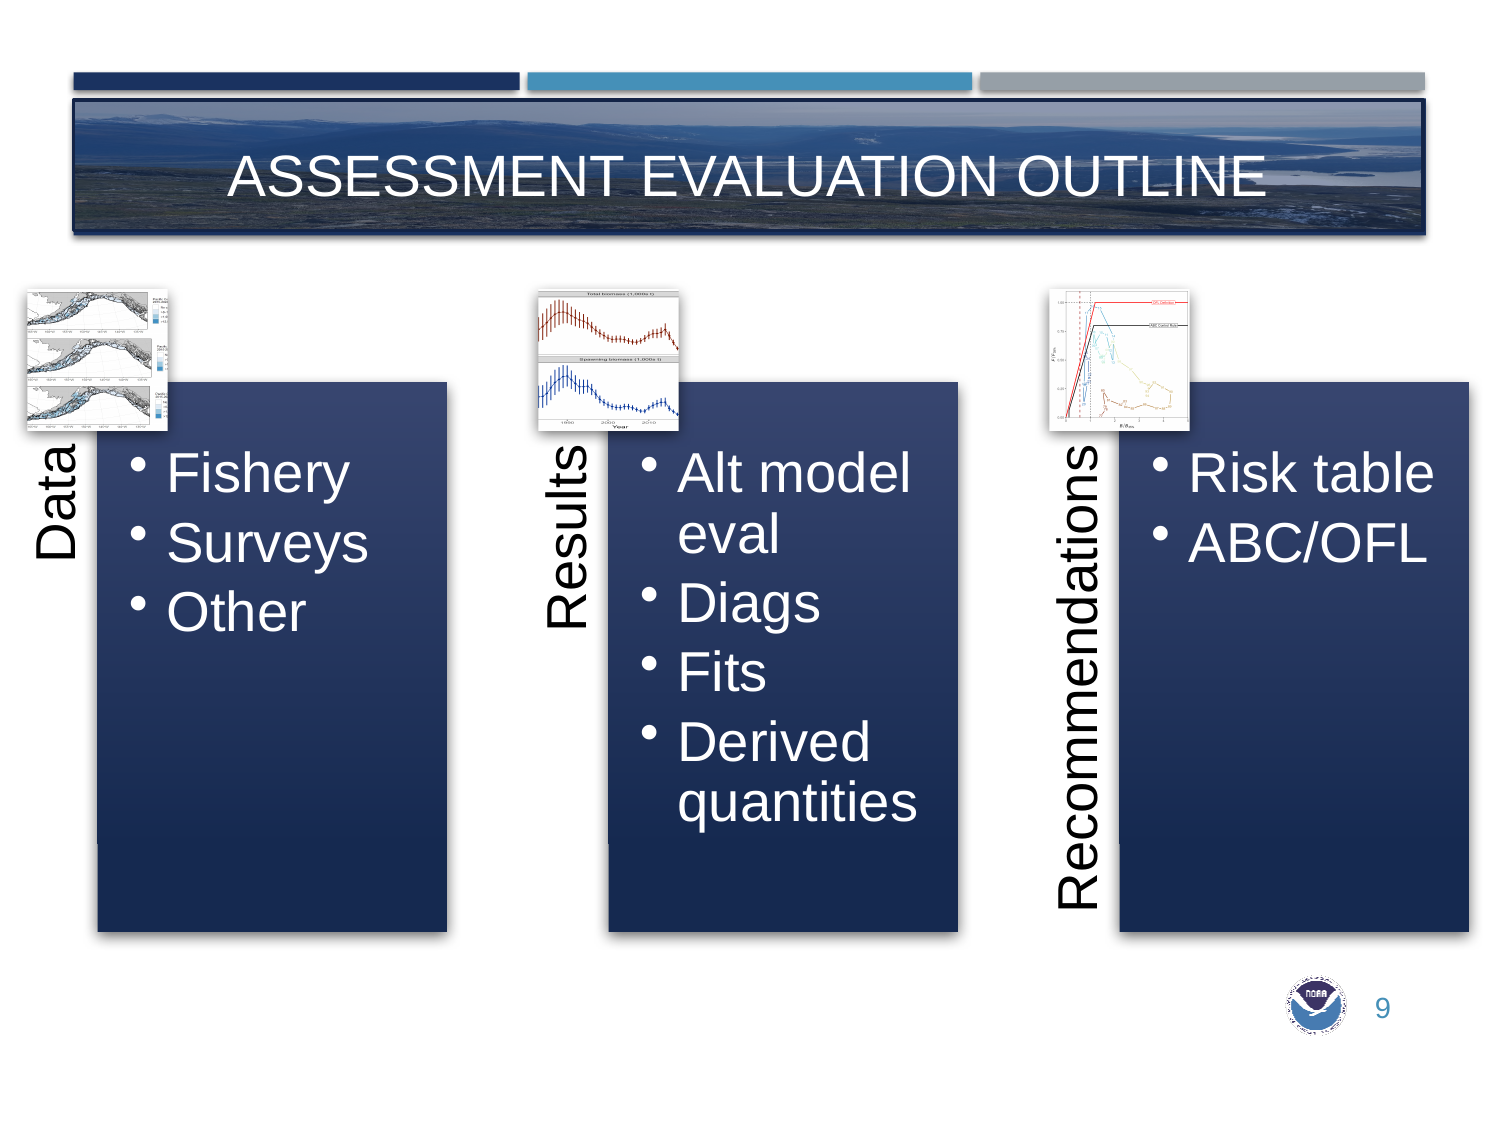

# Assessment evaluation Outline
Data
Fishery
Surveys
Other
Results
Alt model eval
Diags
Fits
Derived quantities
Recommendations
Risk table
ABC/OFL
9